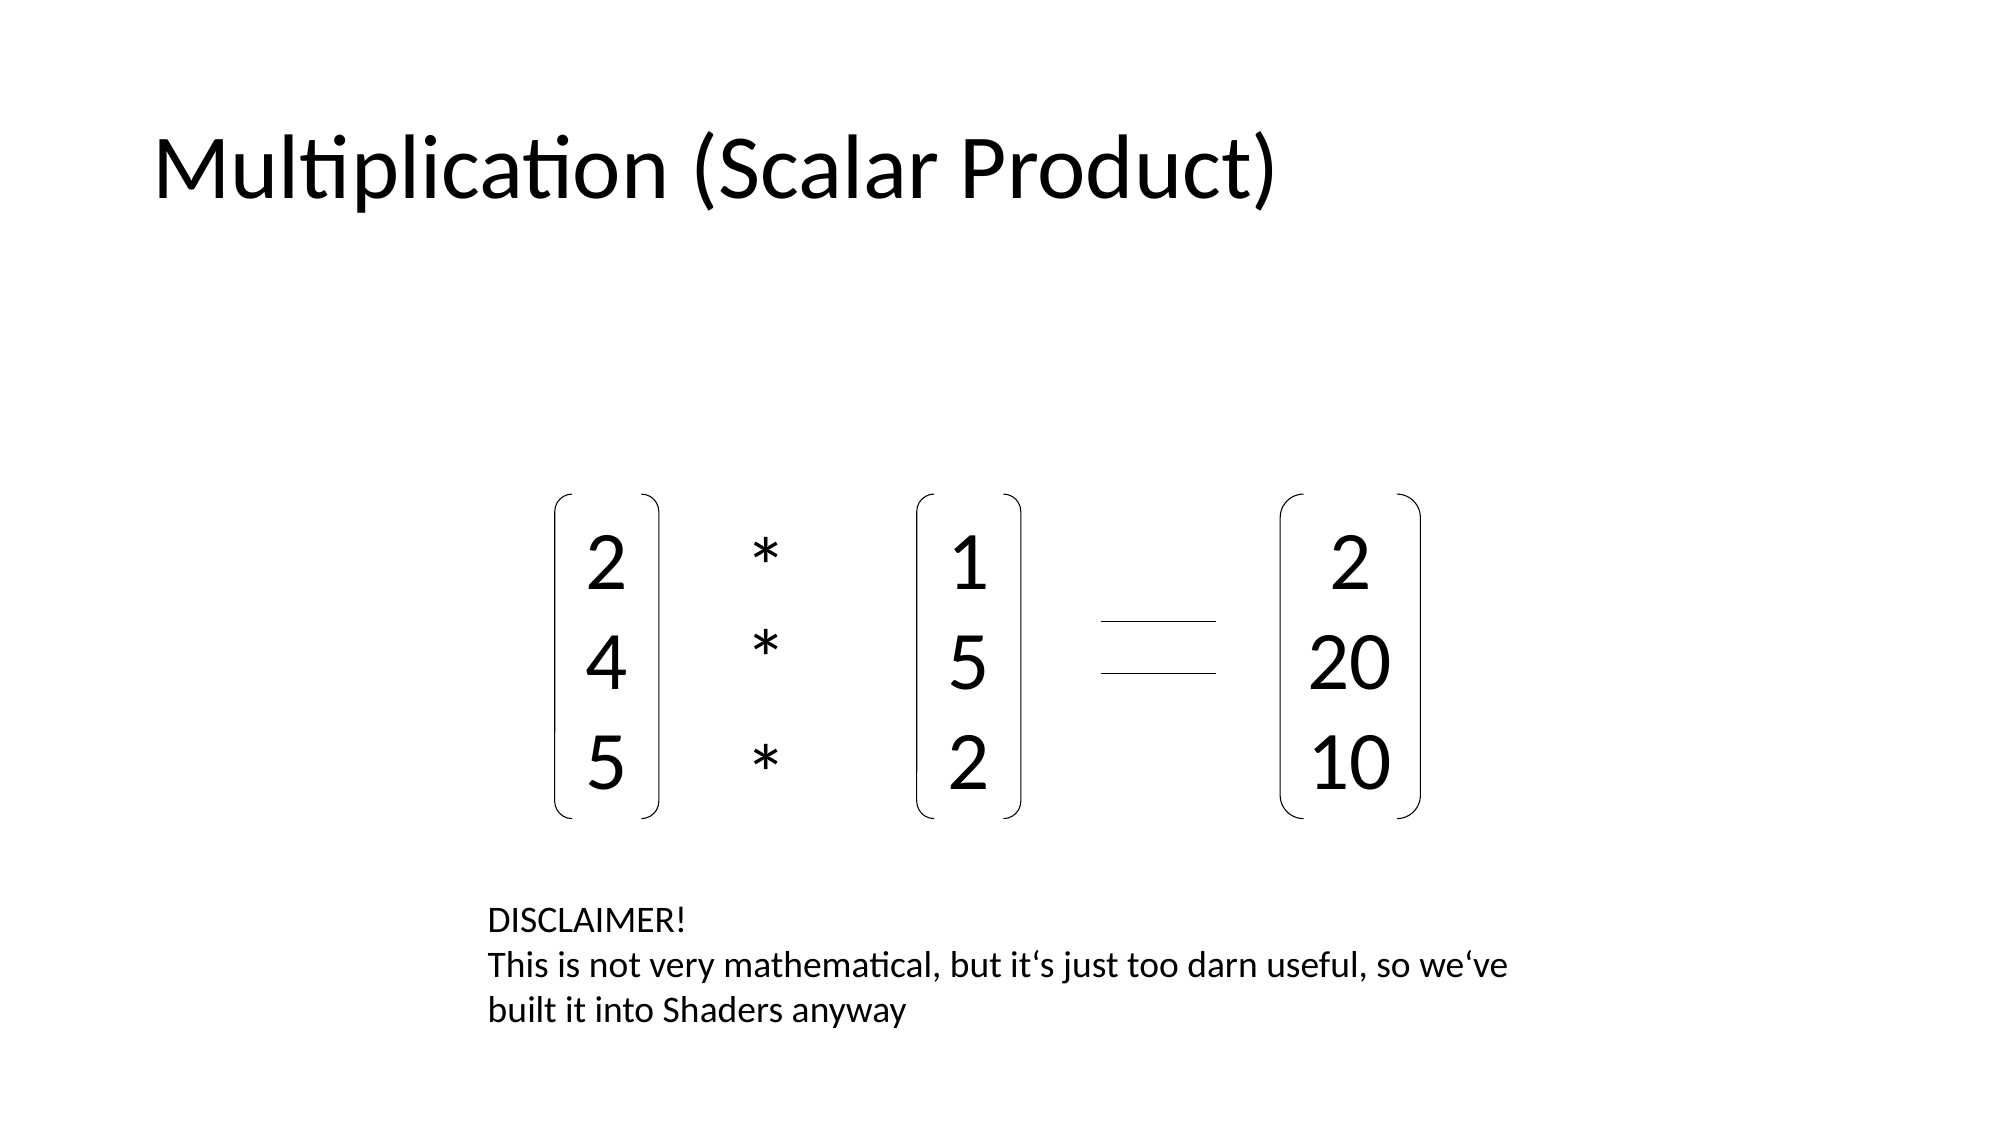

# Multiplication (Scalar Product)

2
4
5
1
5
2
2
20
10
*
*
*
DISCLAIMER!
This is not very mathematical, but it‘s just too darn useful, so we‘ve built it into Shaders anyway